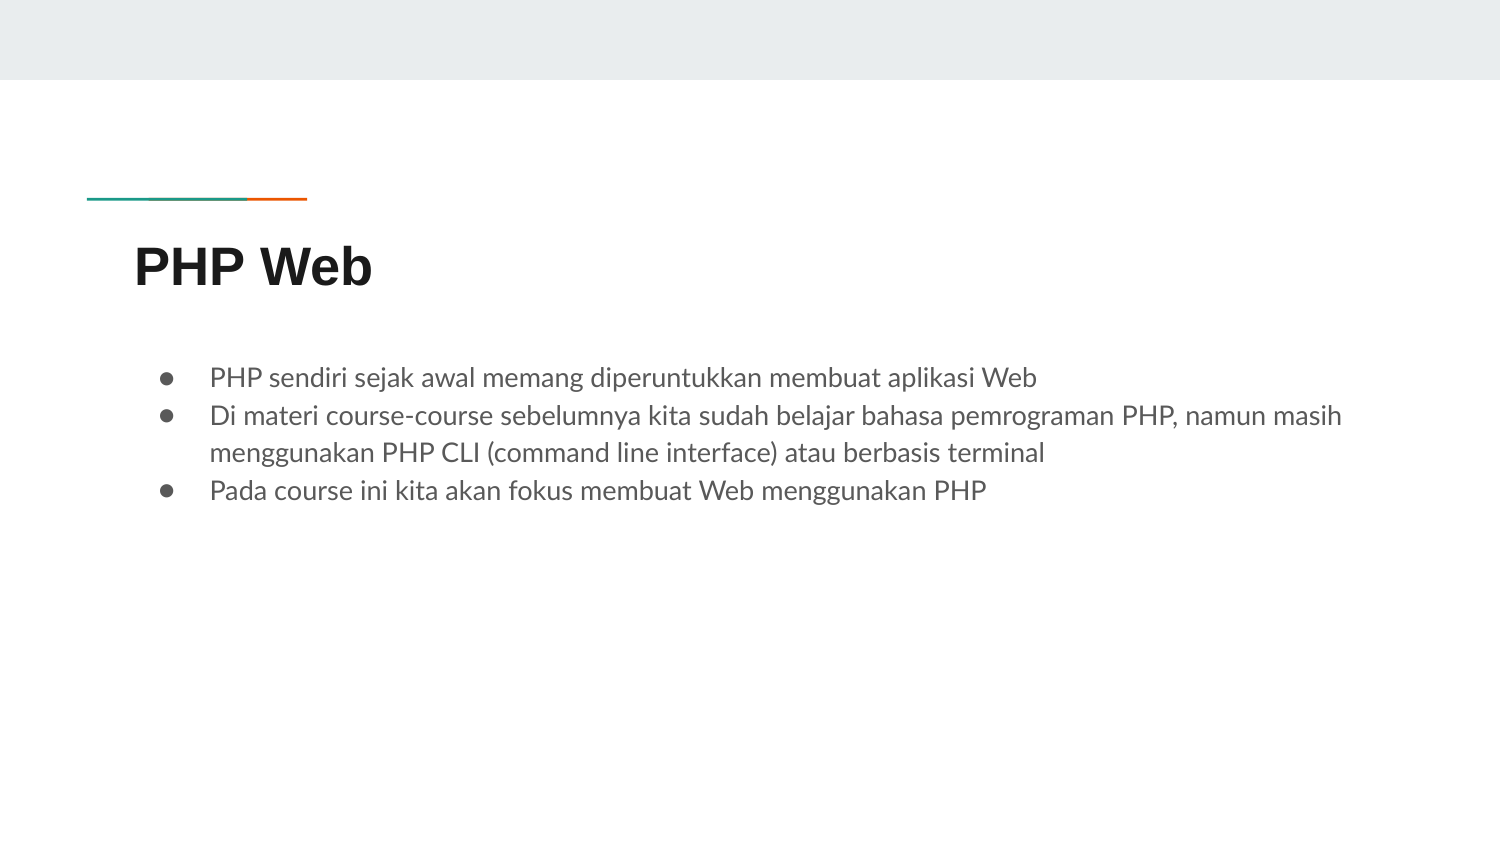

# PHP Web
PHP sendiri sejak awal memang diperuntukkan membuat aplikasi Web
Di materi course-course sebelumnya kita sudah belajar bahasa pemrograman PHP, namun masih menggunakan PHP CLI (command line interface) atau berbasis terminal
Pada course ini kita akan fokus membuat Web menggunakan PHP